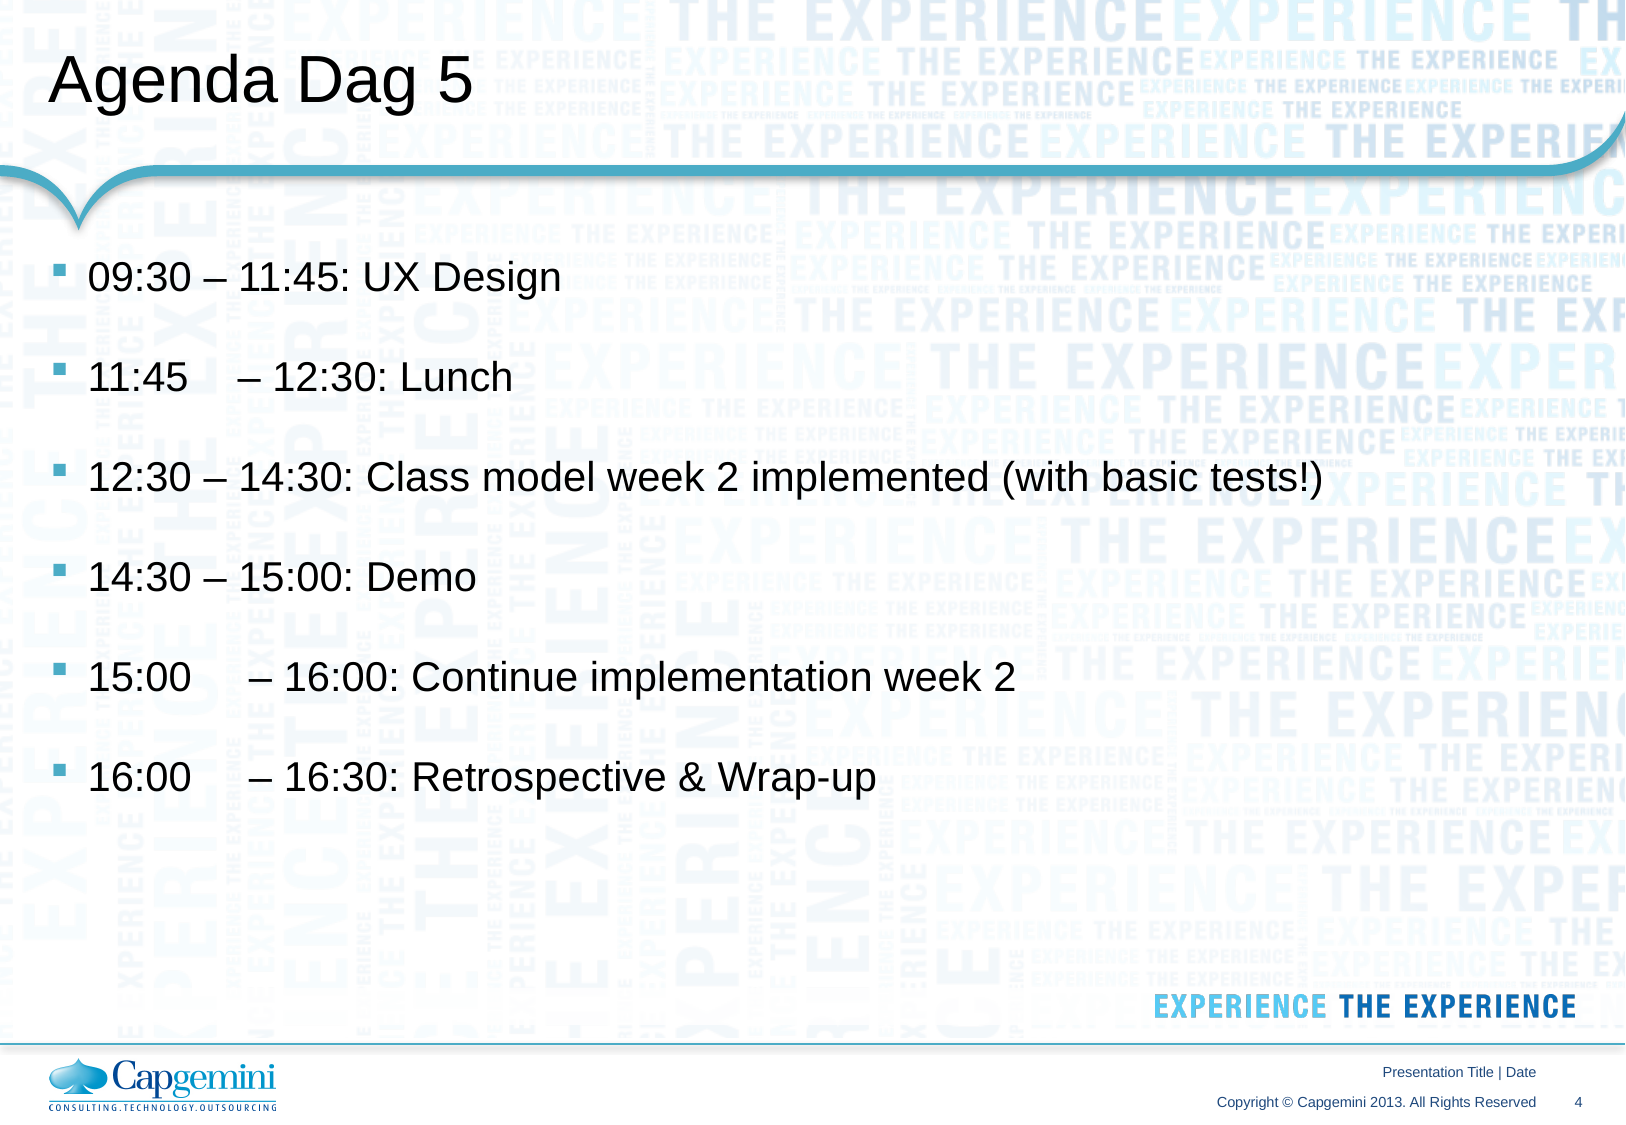

# Agenda Dag 5
09:30 – 11:45: UX Design

11:45	– 12:30: Lunch

12:30 – 14:30: Class model week 2 implemented (with basic tests!)

14:30 – 15:00: Demo

15:00	 – 16:00: Continue implementation week 2

16:00	 – 16:30: Retrospective & Wrap-up